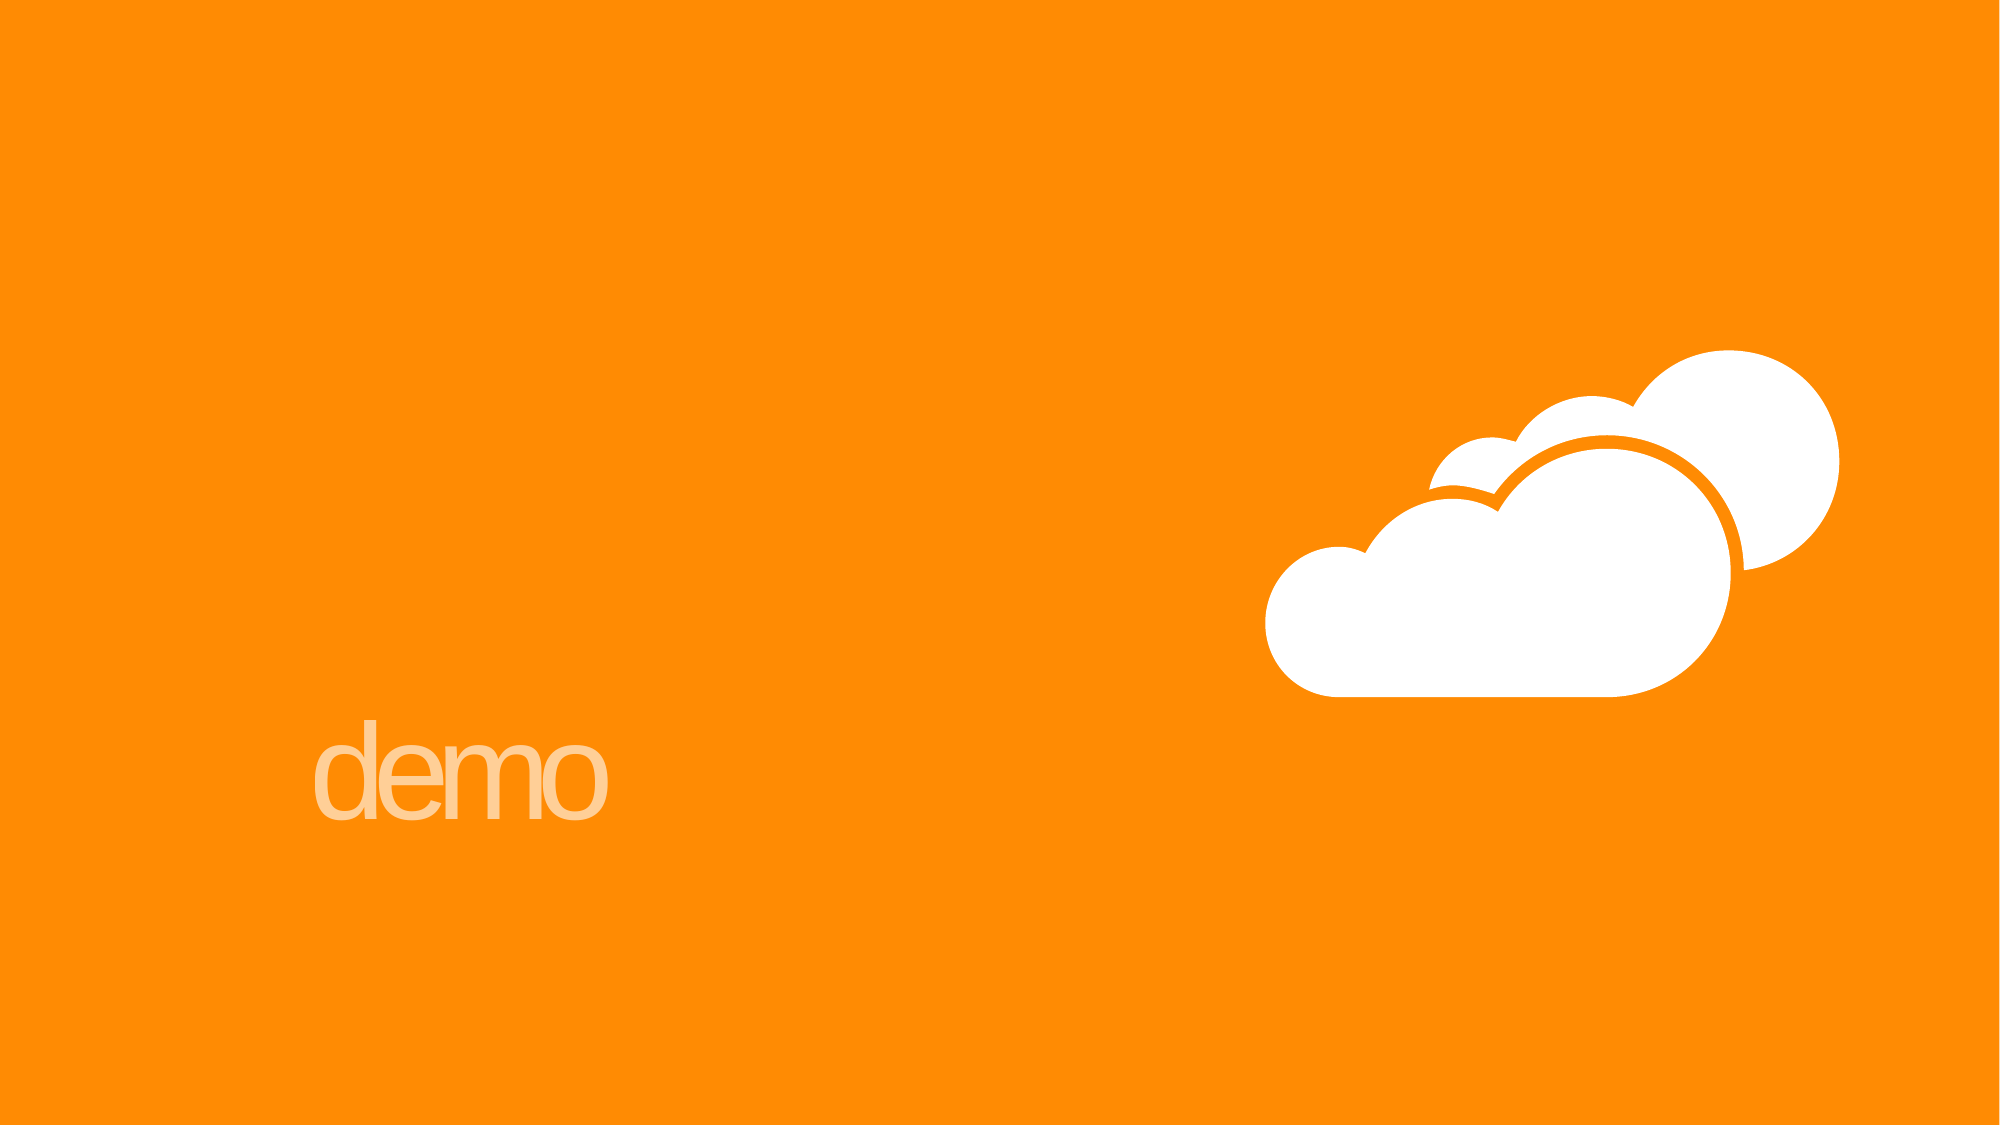

# Consuming a Marketplace Data Service
demo